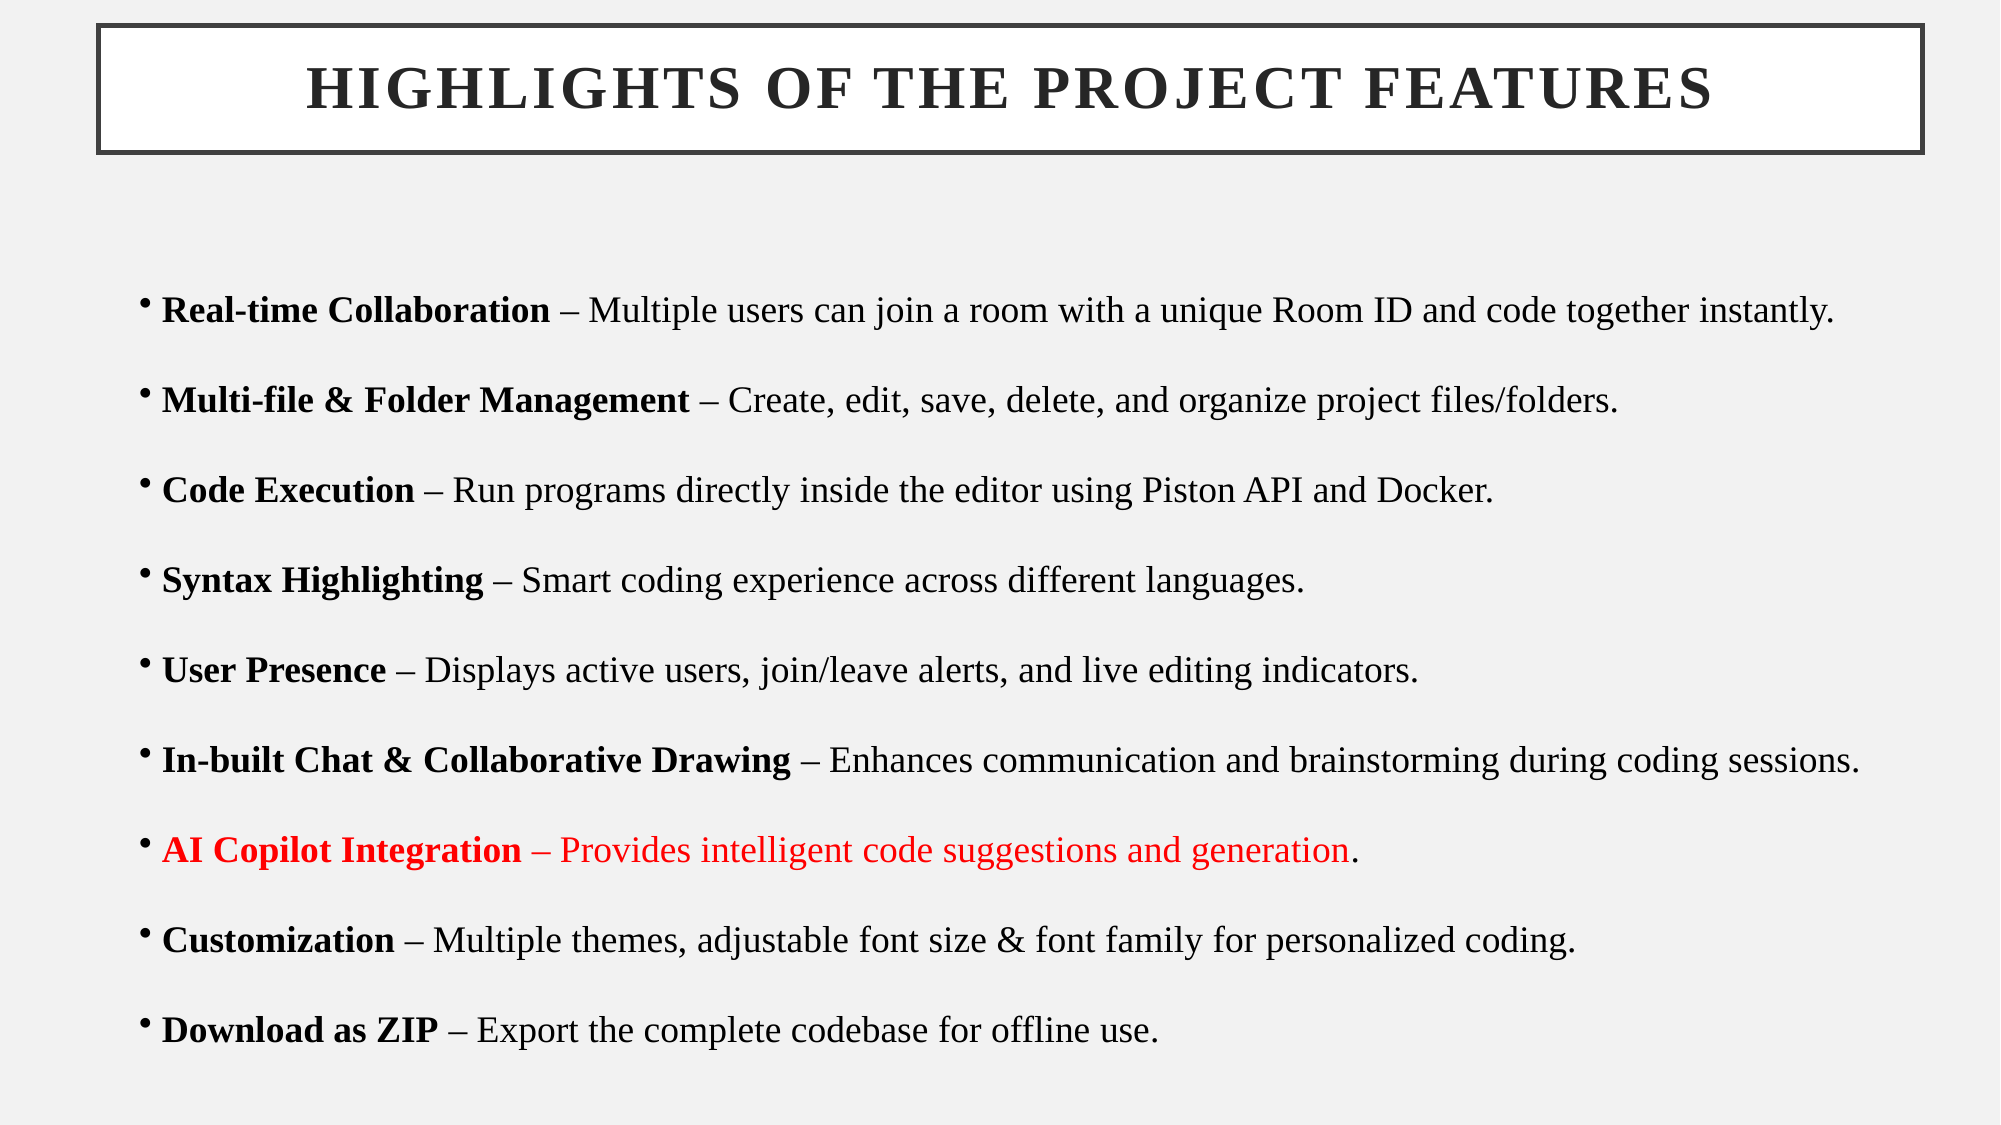

# Highlights of the Project Features
 Real-time Collaboration – Multiple users can join a room with a unique Room ID and code together instantly.
 Multi-file & Folder Management – Create, edit, save, delete, and organize project files/folders.
 Code Execution – Run programs directly inside the editor using Piston API and Docker.
 Syntax Highlighting – Smart coding experience across different languages.
 User Presence – Displays active users, join/leave alerts, and live editing indicators.
 In-built Chat & Collaborative Drawing – Enhances communication and brainstorming during coding sessions.
 AI Copilot Integration – Provides intelligent code suggestions and generation.
 Customization – Multiple themes, adjustable font size & font family for personalized coding.
 Download as ZIP – Export the complete codebase for offline use.